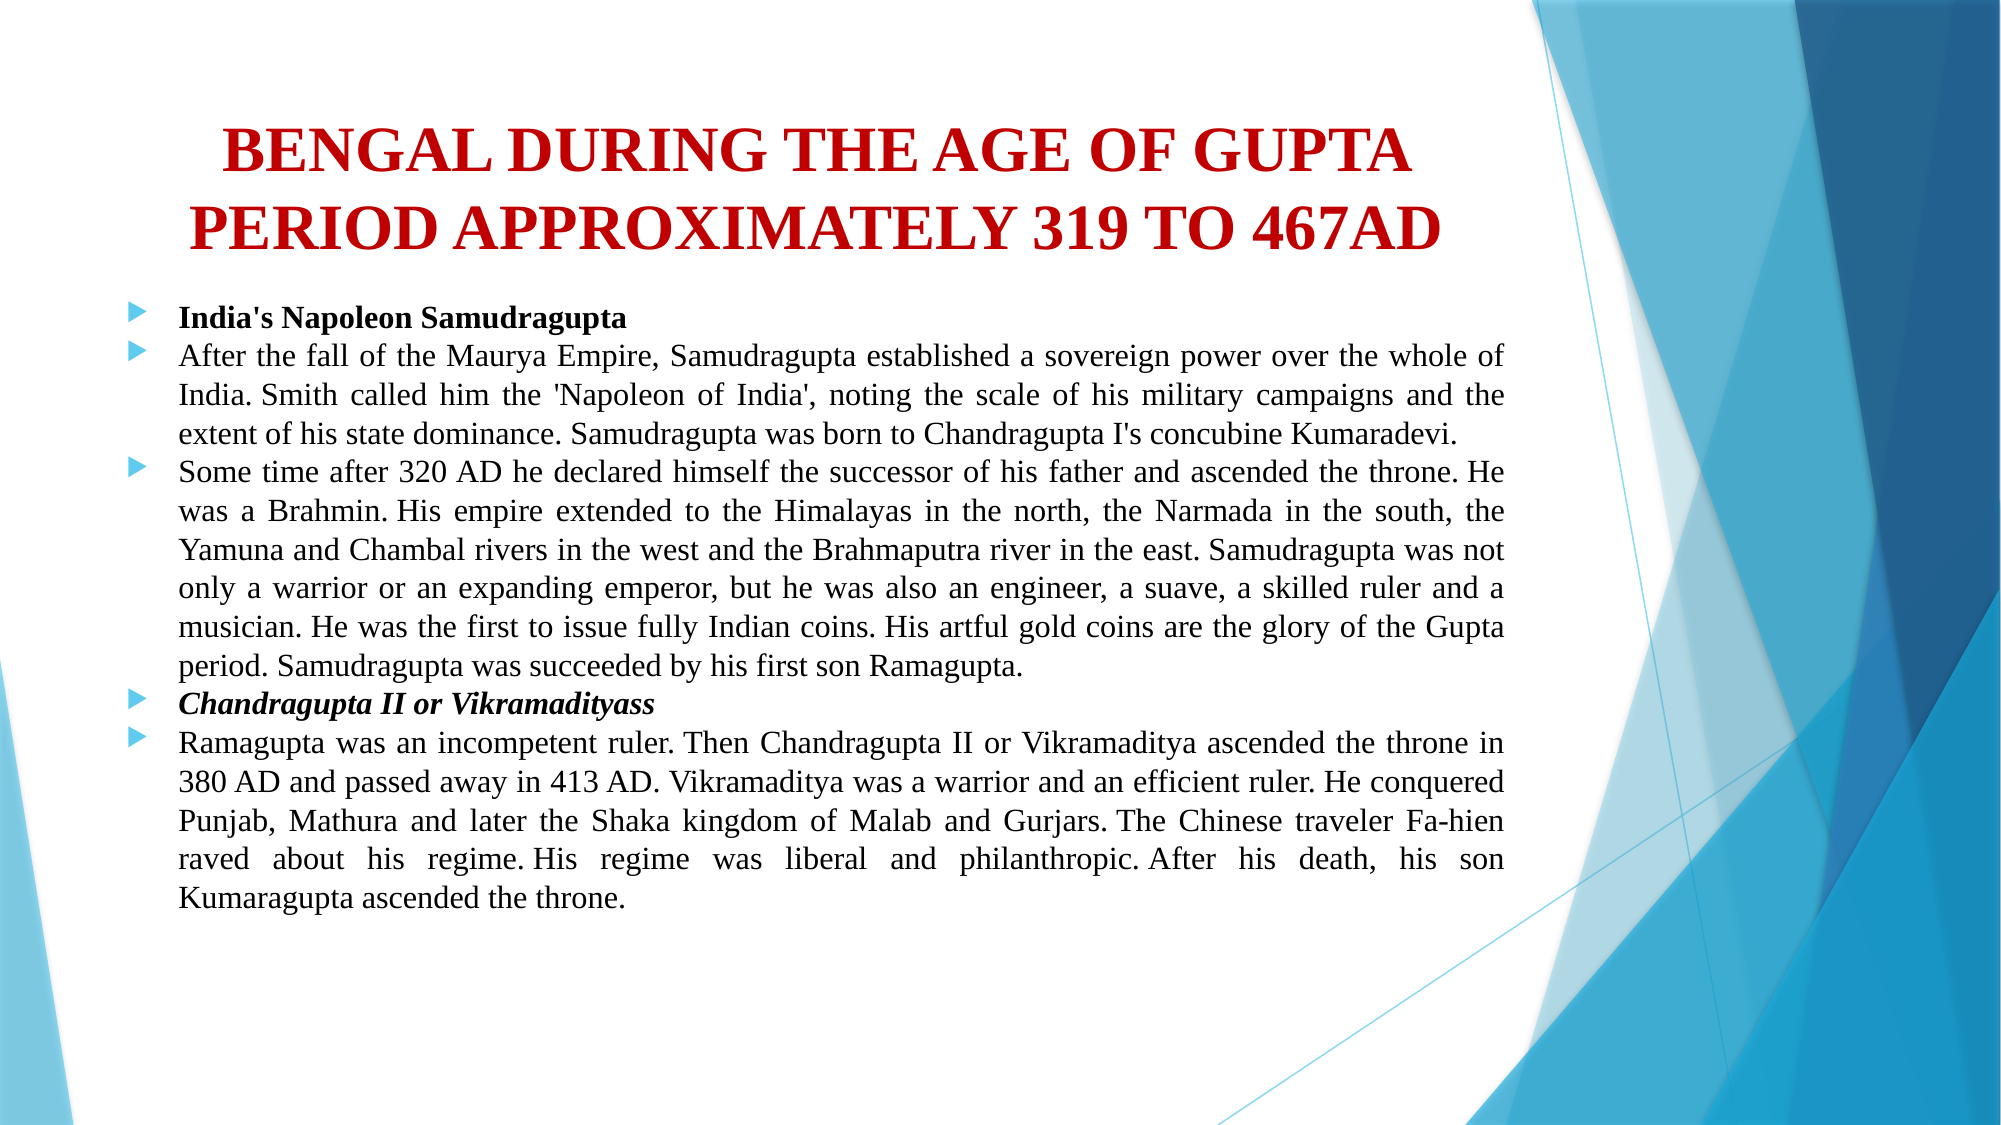

# BENGAL DURING THE AGE OF GUPTA PERIOD APPROXIMATELY 319 TO 467AD
India's Napoleon Samudragupta
After the fall of the Maurya Empire, Samudragupta established a sovereign power over the whole of India. Smith called him the 'Napoleon of India', noting the scale of his military campaigns and the extent of his state dominance. Samudragupta was born to Chandragupta I's concubine Kumaradevi.
Some time after 320 AD he declared himself the successor of his father and ascended the throne. He was a Brahmin. His empire extended to the Himalayas in the north, the Narmada in the south, the Yamuna and Chambal rivers in the west and the Brahmaputra river in the east. Samudragupta was not only a warrior or an expanding emperor, but he was also an engineer, a suave, a skilled ruler and a musician. He was the first to issue fully Indian coins. His artful gold coins are the glory of the Gupta period. Samudragupta was succeeded by his first son Ramagupta.
Chandragupta II or Vikramadityass
Ramagupta was an incompetent ruler. Then Chandragupta II or Vikramaditya ascended the throne in 380 AD and passed away in 413 AD. Vikramaditya was a warrior and an efficient ruler. He conquered Punjab, Mathura and later the Shaka kingdom of Malab and Gurjars. The Chinese traveler Fa-hien raved about his regime. His regime was liberal and philanthropic. After his death, his son Kumaragupta ascended the throne.